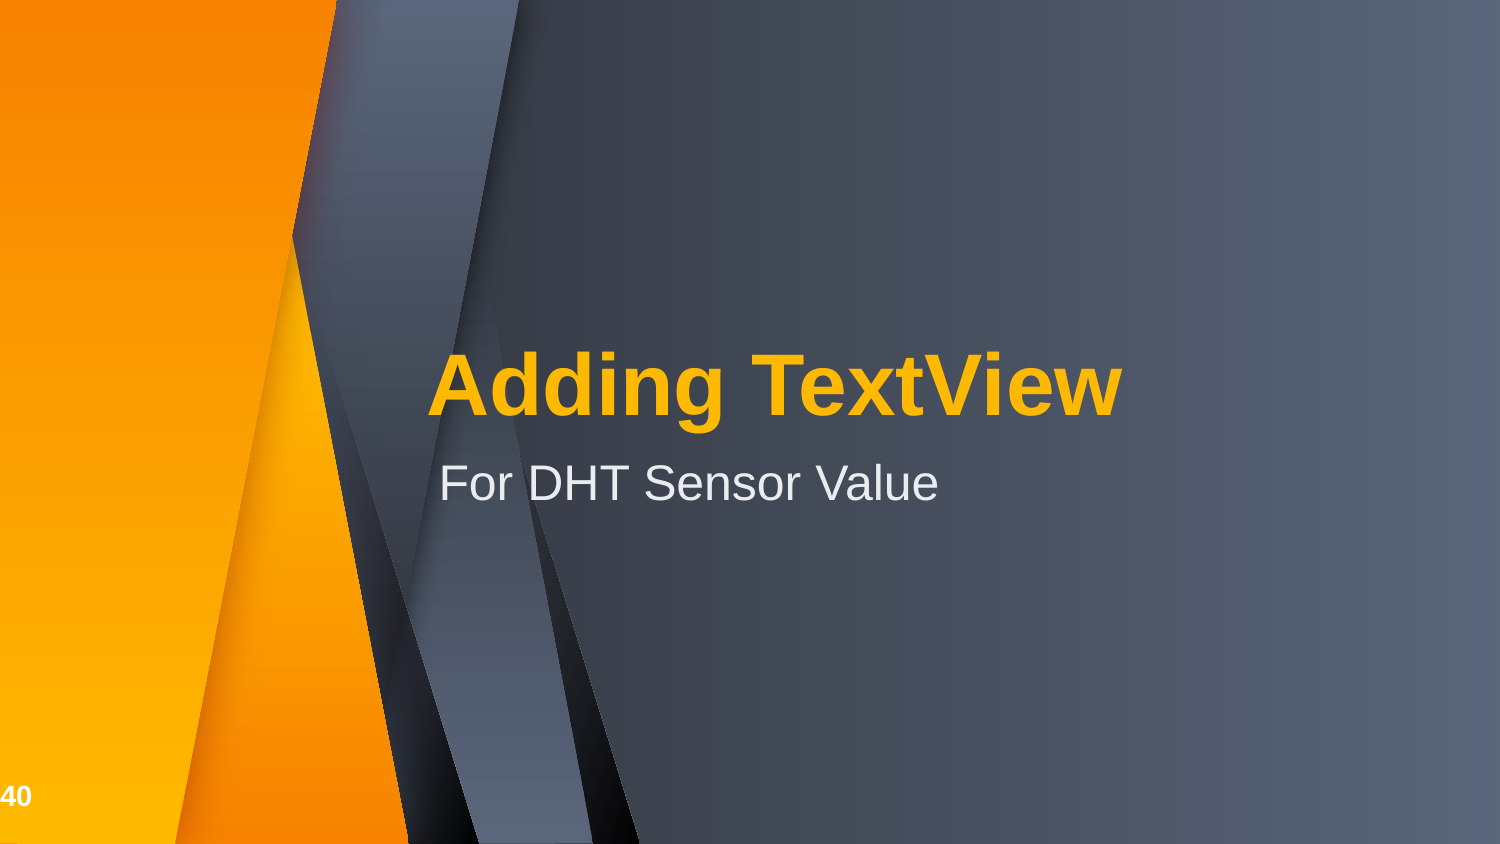

# Adding TextView
For DHT Sensor Value
40